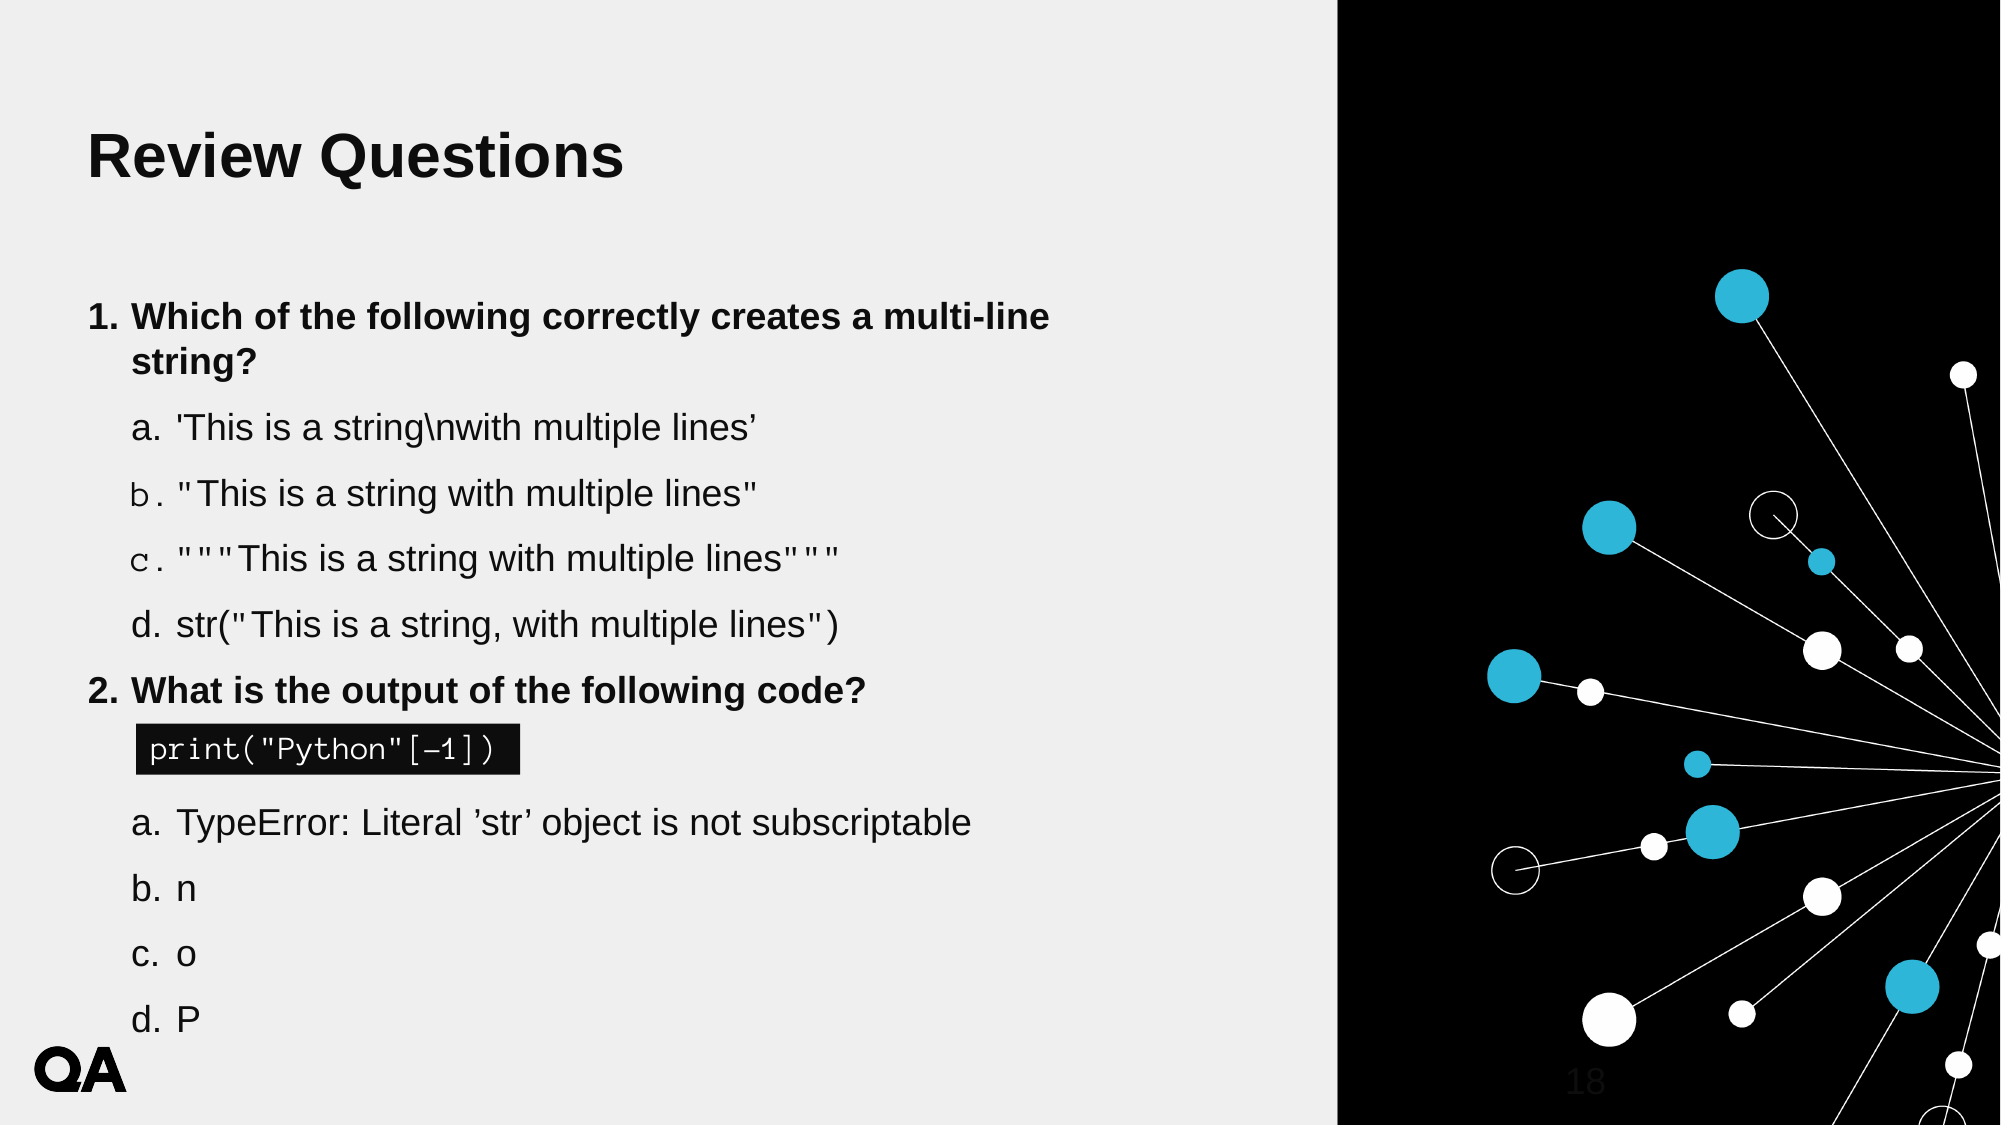

# Review Questions
Which of the following correctly creates a multi-line string?
'This is a string\nwith multiple lines’
"This is a string with multiple lines"
"""This is a string with multiple lines"""
str("This is a string, with multiple lines")
What is the output of the following code?

TypeError: Literal ’str’ object is not subscriptable
n
o
P
print("Python"[-1])
18